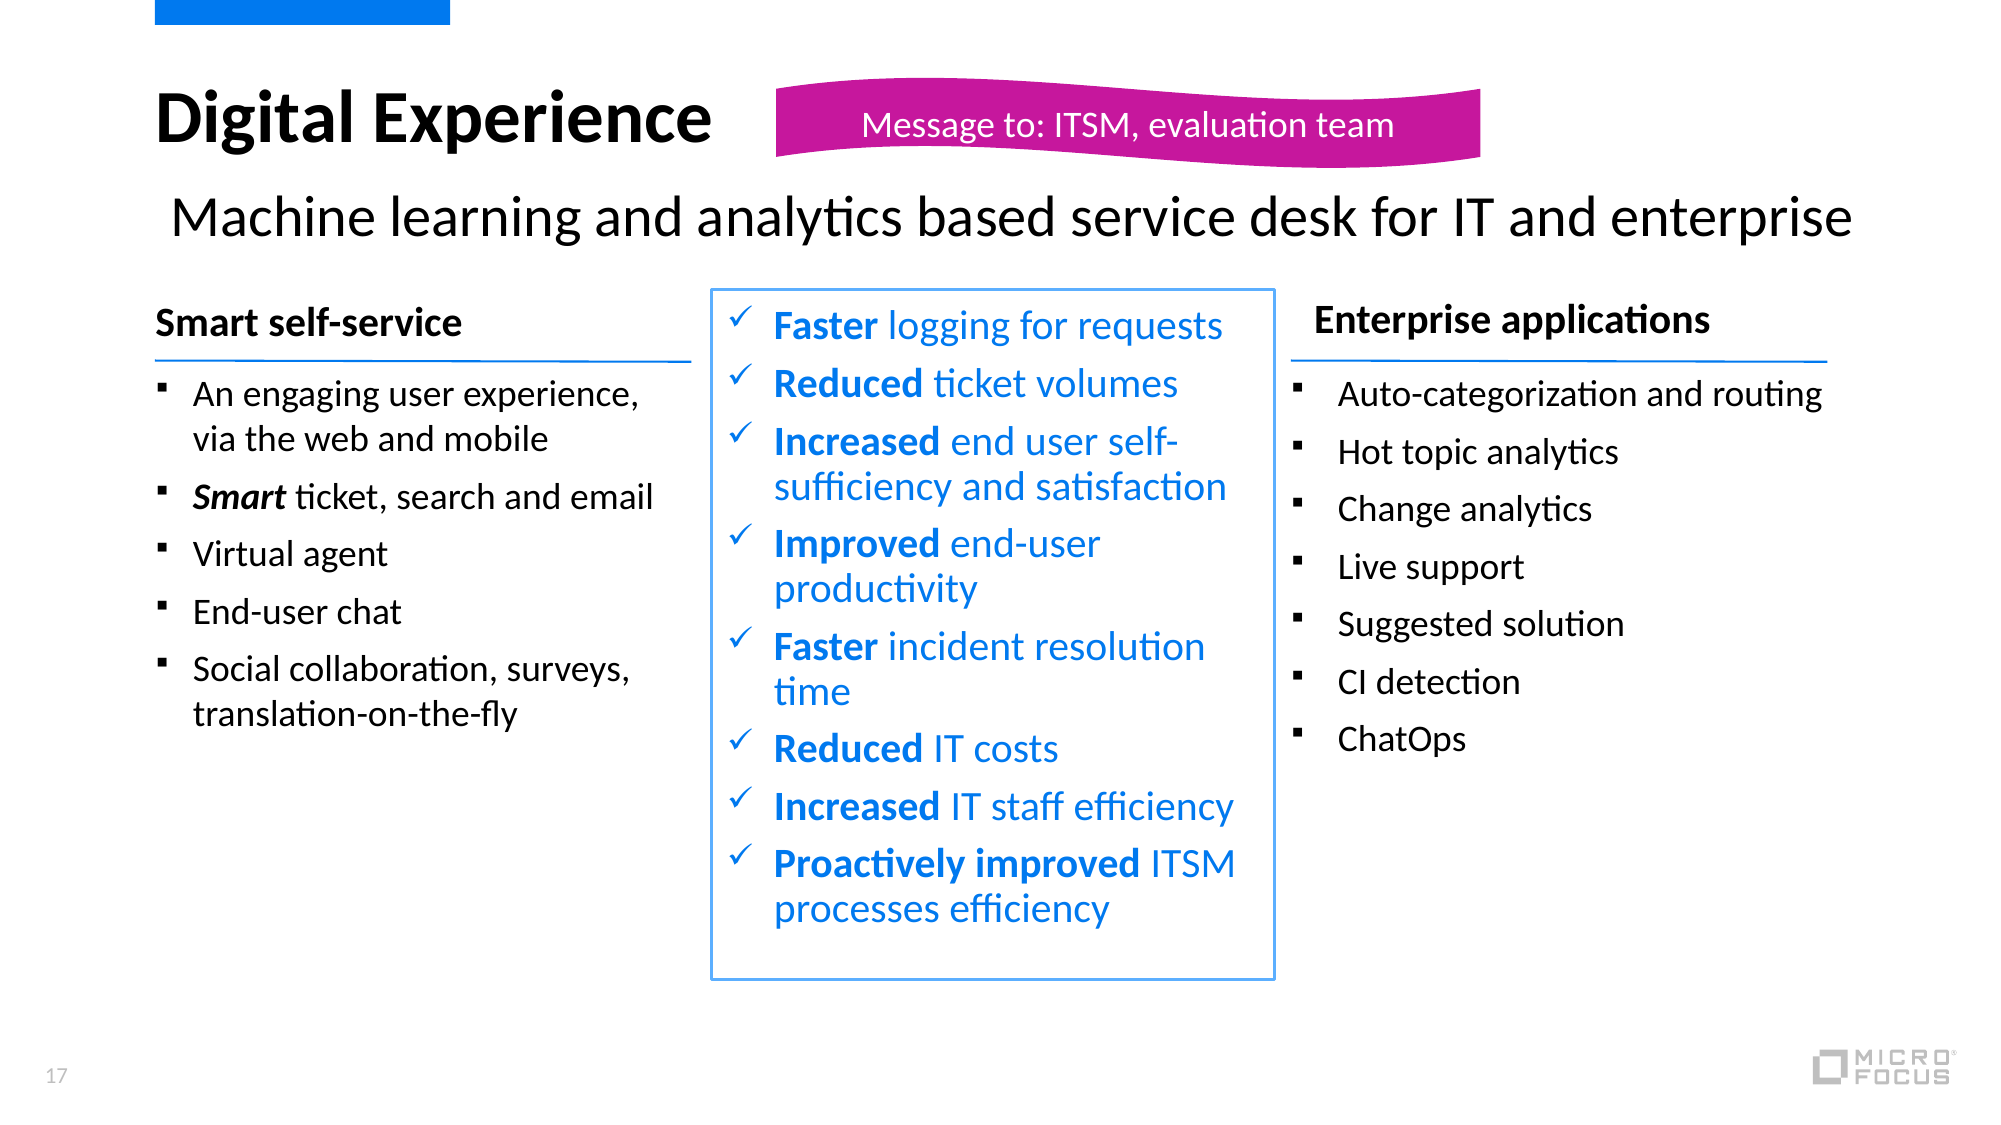

# Digital Experience
Message to: ITSM, evaluation team
Machine learning and analytics based service desk for IT and enterprise
Smart self-service
Enterprise applications
Faster logging for requests
Reduced ticket volumes
Increased end user self-sufficiency and satisfaction
Improved end-user productivity
Faster incident resolution time
Reduced IT costs
Increased IT staff efficiency
Proactively improved ITSM processes efficiency

An engaging user experience, via the web and mobile
Smart ticket, search and email
Virtual agent
End-user chat
Social collaboration, surveys, translation-on-the-fly

Auto-categorization and routing
Hot topic analytics
Change analytics
Live support
Suggested solution
CI detection
ChatOps

17